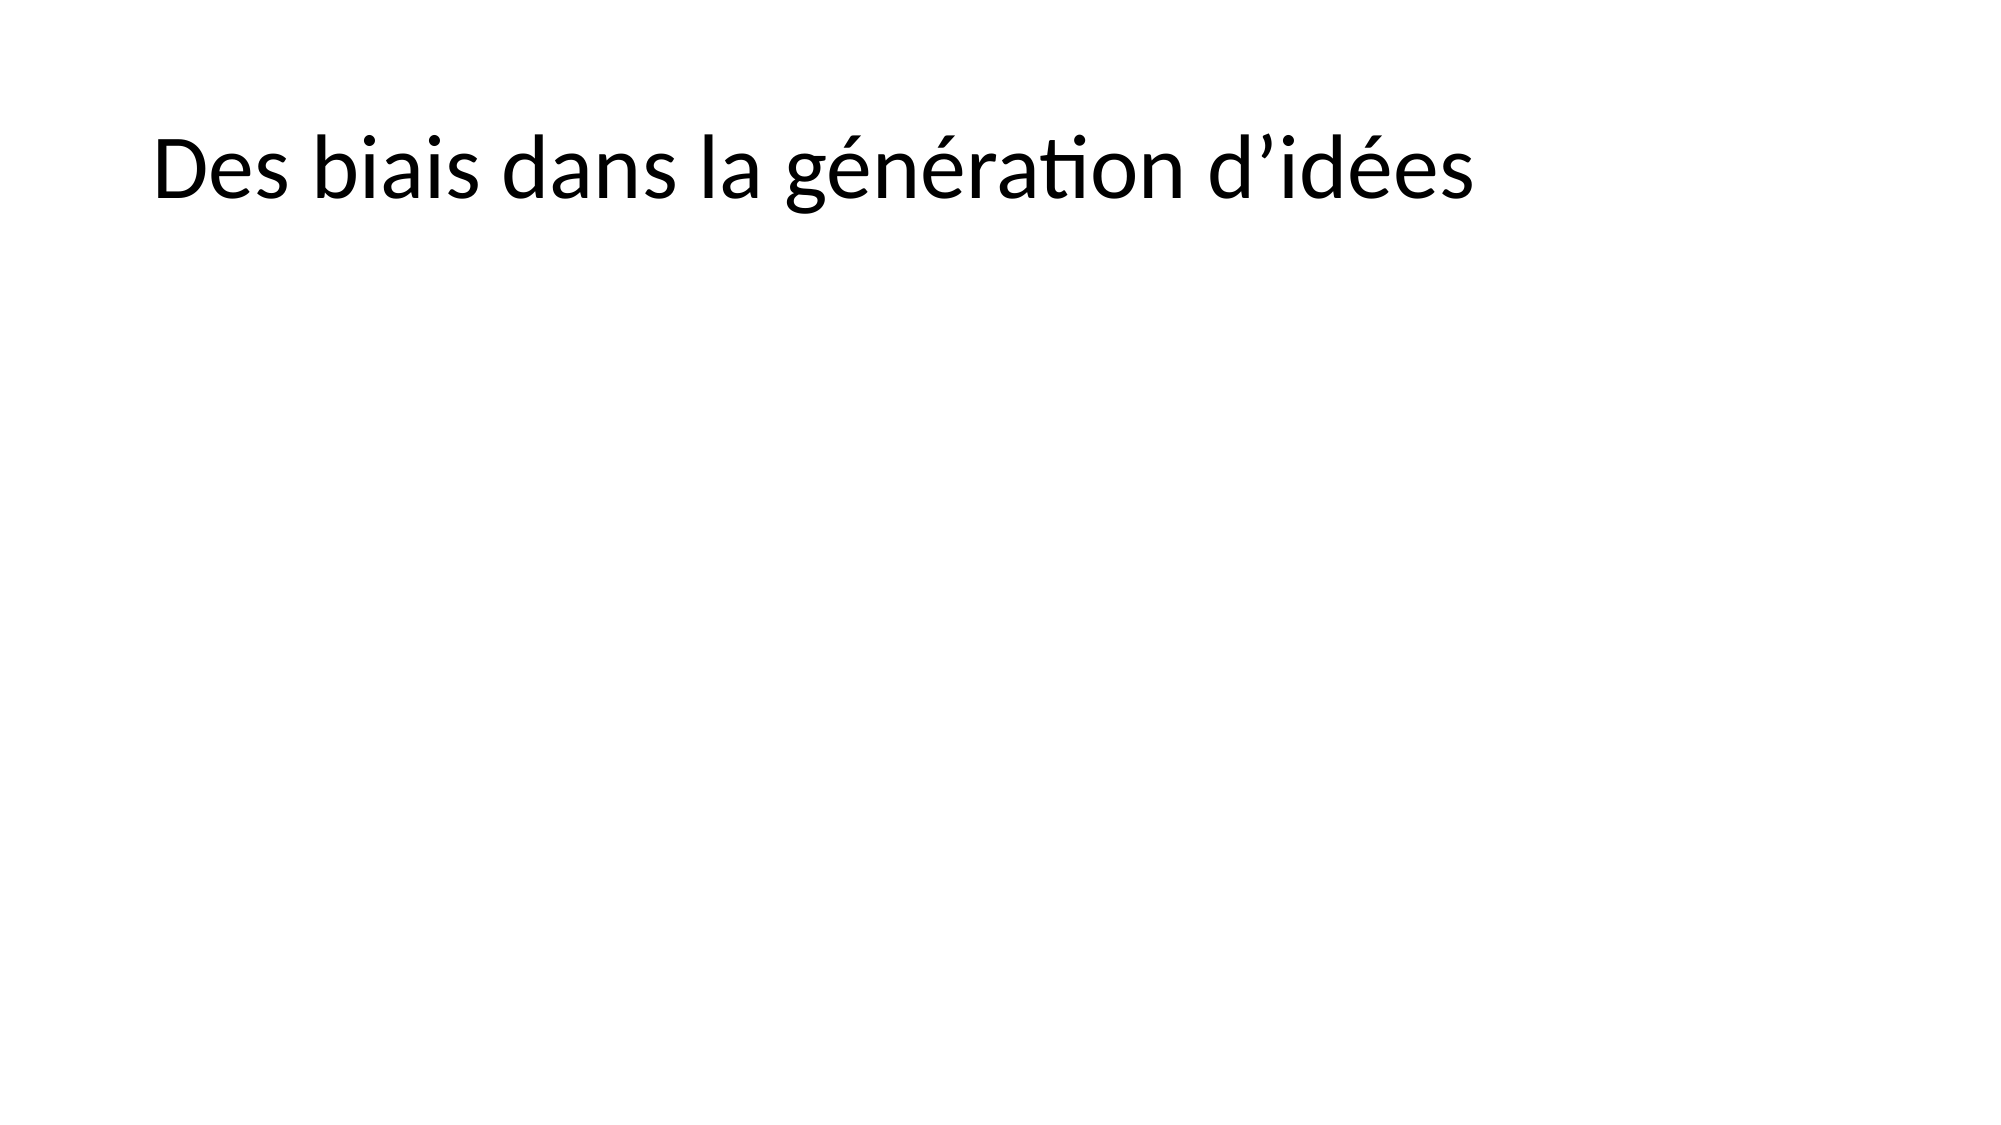

# Des biais dans la génération d’idées